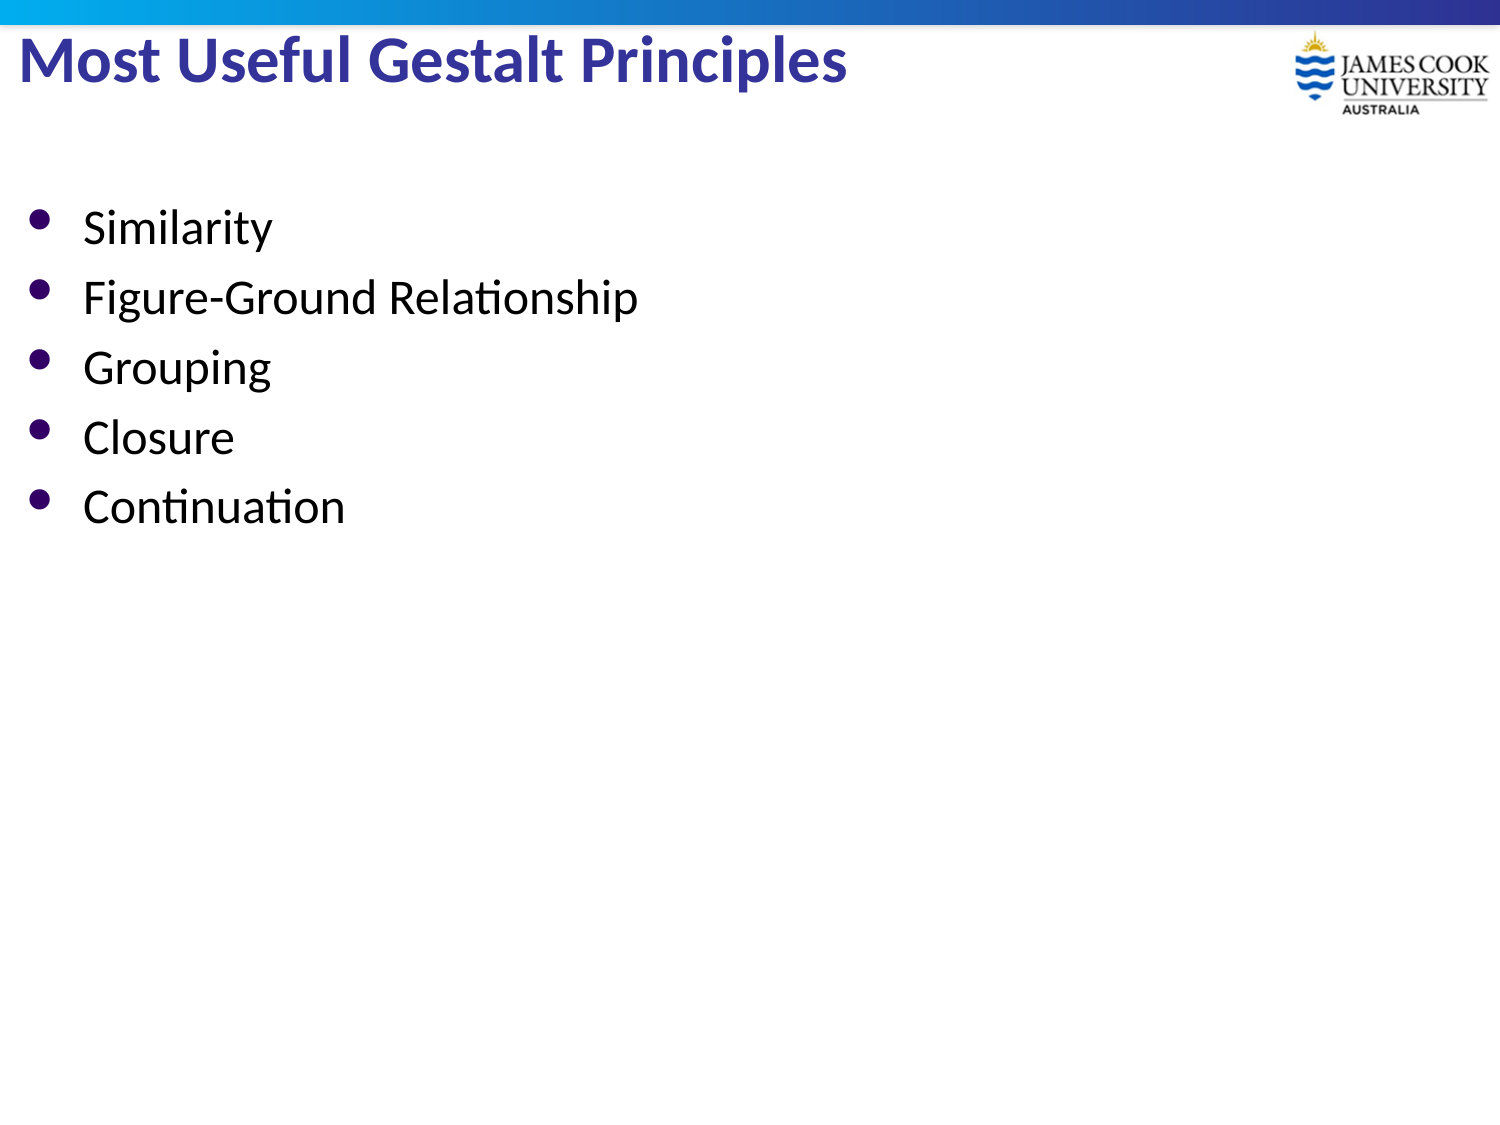

# Most Useful Gestalt Principles
Similarity
Figure-Ground Relationship
Grouping
Closure
Continuation